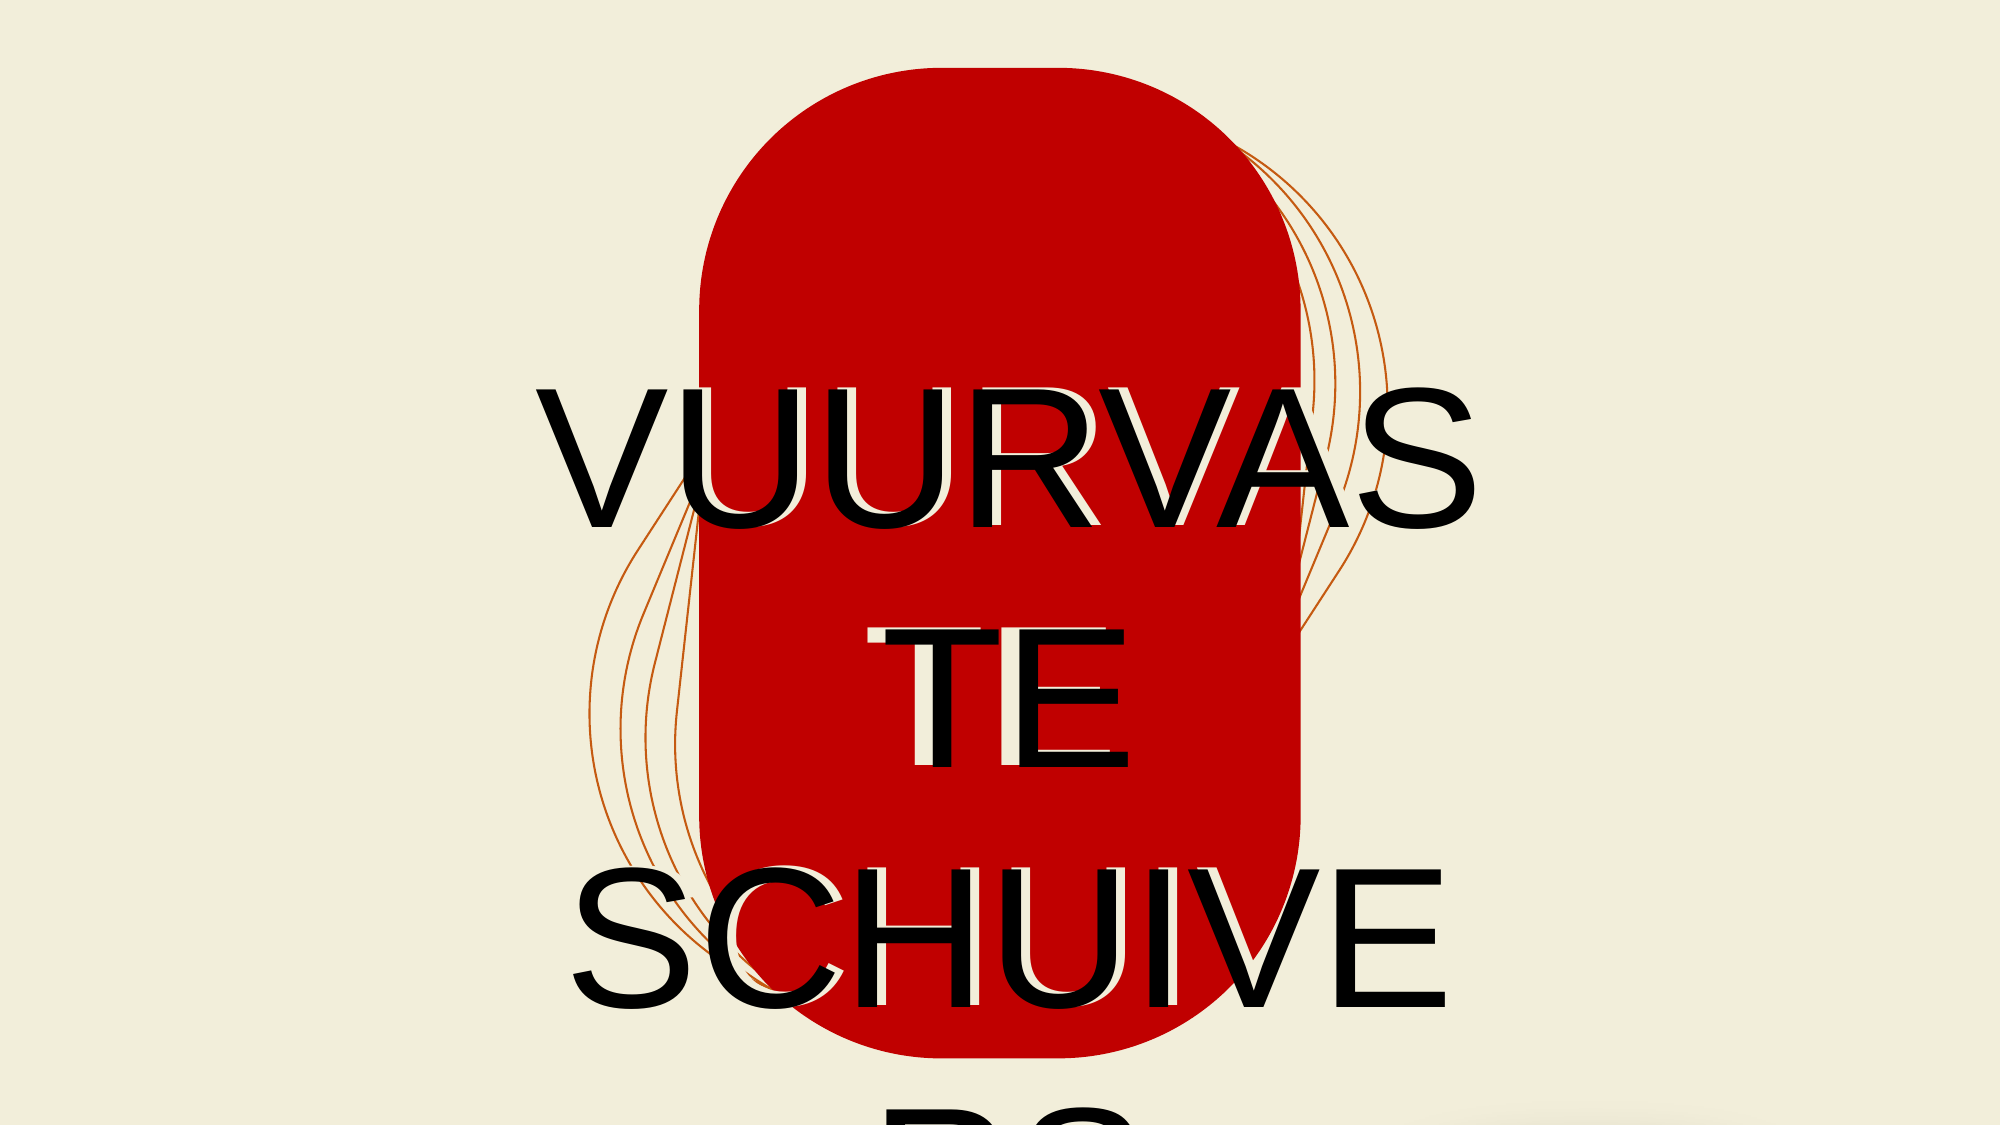

Focus
Focus
Punt.
Punt.
VUURVASTE
SCHUIVERS
VUURVASTE
SCHUIVERS

Prepare fase
brandveiligheid
Reactantie psychologie
Uitwonende studenten

HMW question:
“Hoe kunnen wij uitwonende studenten extrinsiek motiveren om brandveilig te wonen, wetende dat ze ja zeggen maar nee doen?”